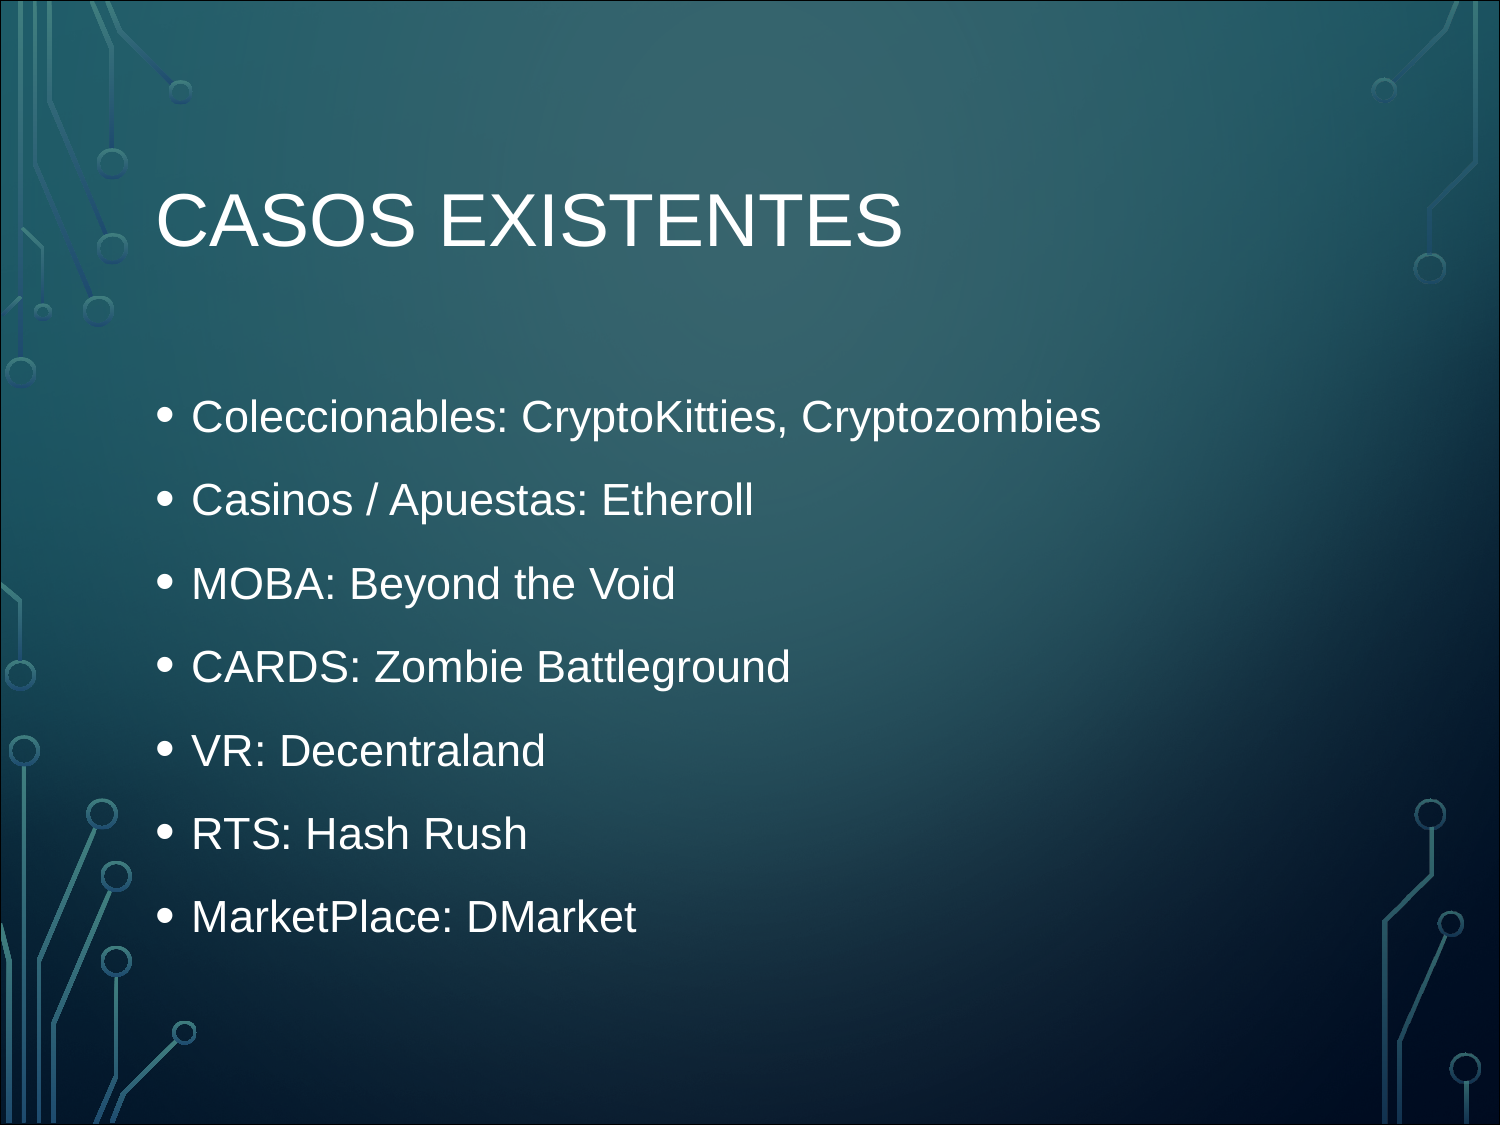

# Casos Existentes
Coleccionables: CryptoKitties, Cryptozombies
Casinos / Apuestas: Etheroll
MOBA: Beyond the Void
CARDS: Zombie Battleground
VR: Decentraland
RTS: Hash Rush
MarketPlace: DMarket